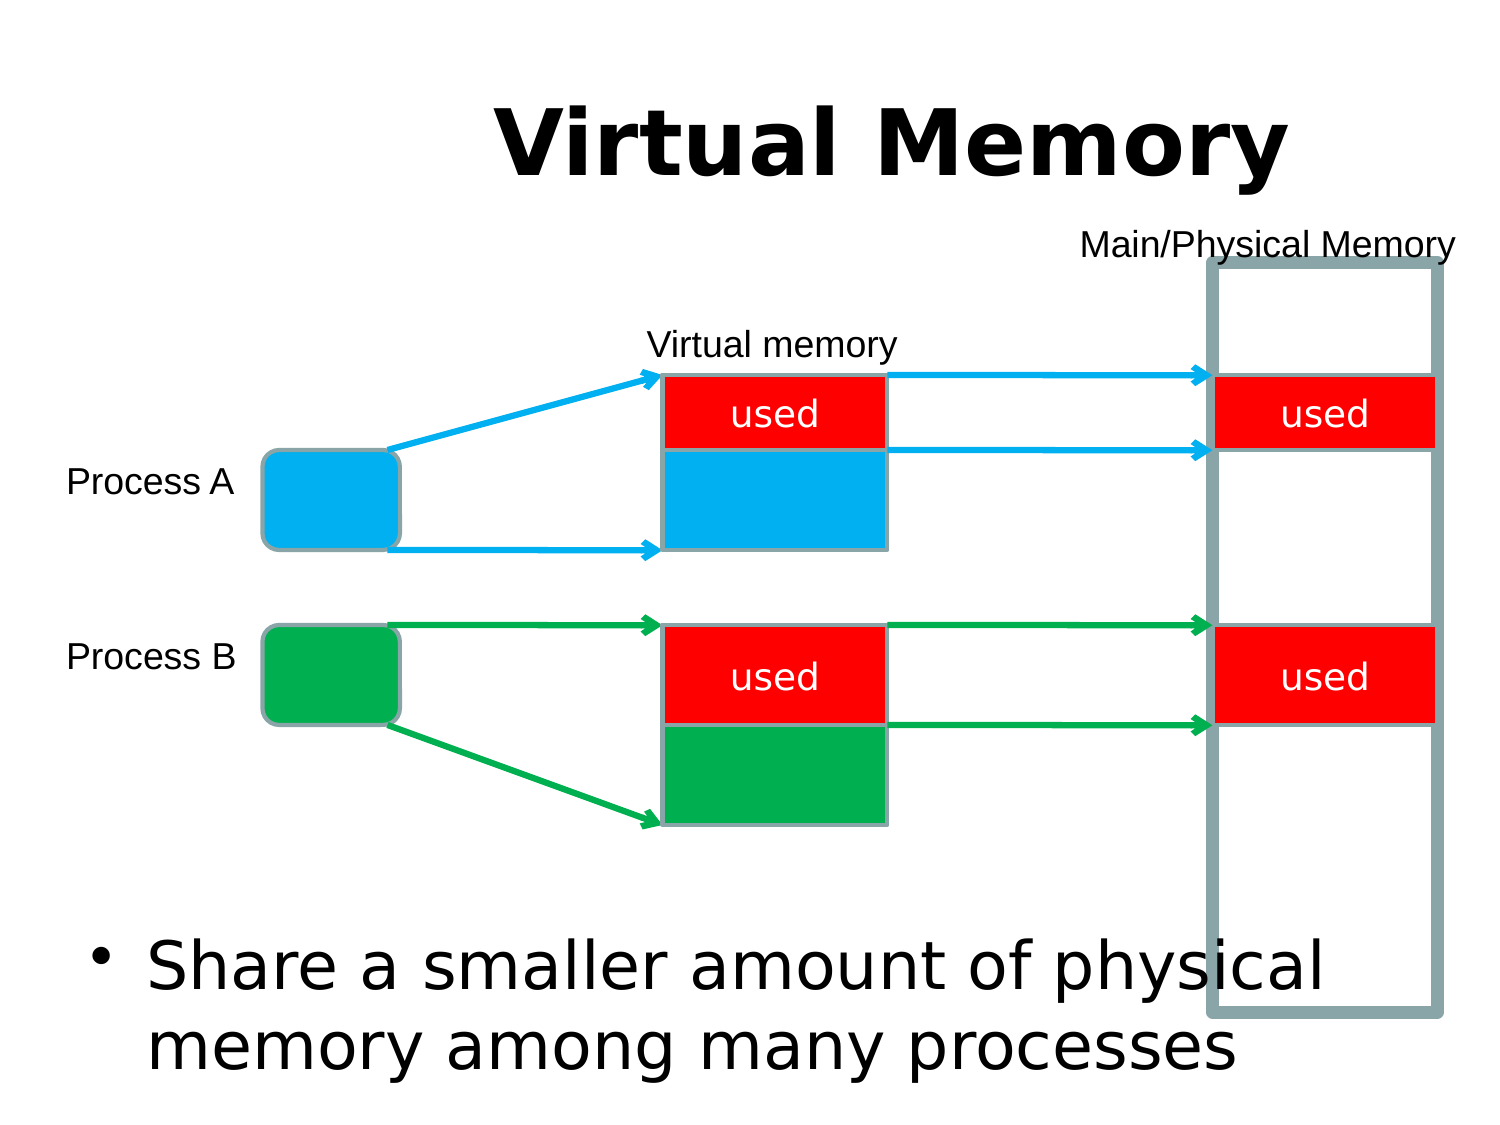

# Prior Virtual Memory
Main/Physical Memory

Share a smaller amount of physical memory among many processes

Virtual memory

used
used
Process A

Process B

used
used